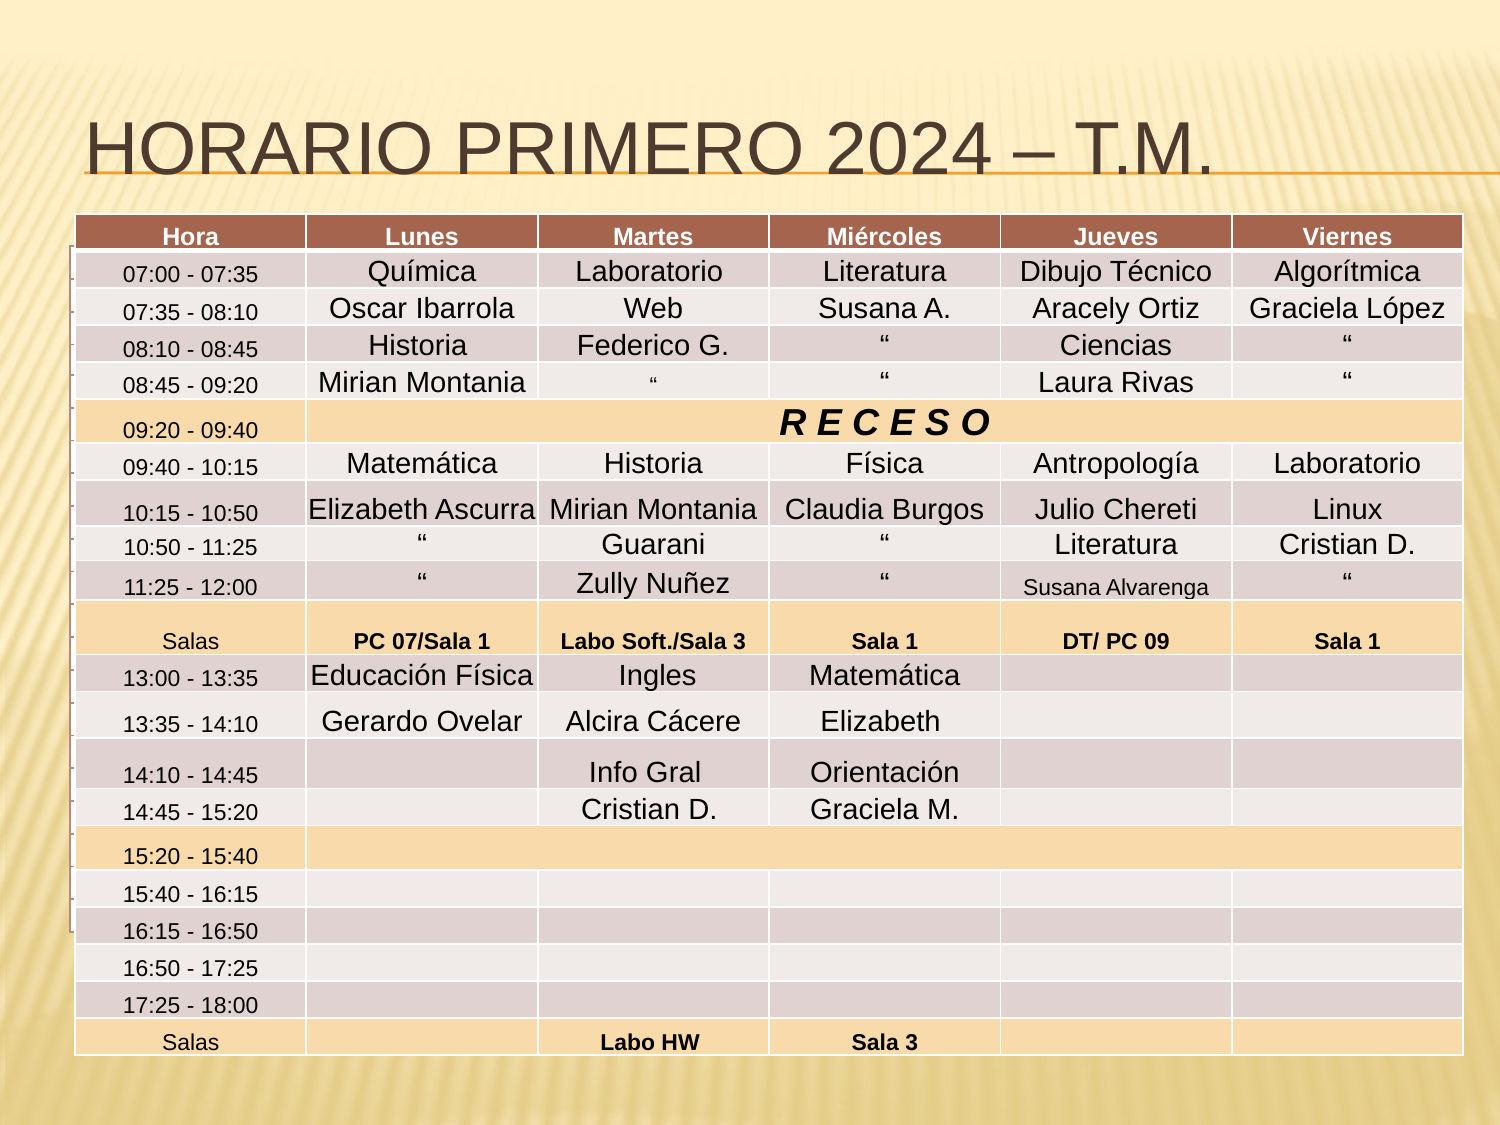

# Horario Primero 2024 – t.m.
| Hora | Lunes | Martes | Miércoles | Jueves | Viernes |
| --- | --- | --- | --- | --- | --- |
| 07:00 - 07:35 | Química | Laboratorio | Literatura | Dibujo Técnico | Algorítmica |
| 07:35 - 08:10 | Oscar Ibarrola | Web | Susana A. | Aracely Ortiz | Graciela López |
| 08:10 - 08:45 | Historia | Federico G. | “ | Ciencias | “ |
| 08:45 - 09:20 | Mirian Montania | “ | “ | Laura Rivas | “ |
| 09:20 - 09:40 | R E C E S O |  |  |  |  |
| 09:40 - 10:15 | Matemática | Historia | Física | Antropología | Laboratorio |
| 10:15 - 10:50 | Elizabeth Ascurra | Mirian Montania | Claudia Burgos | Julio Chereti | Linux |
| 10:50 - 11:25 | “ | Guarani | “ | Literatura | Cristian D. |
| 11:25 - 12:00 | “ | Zully Nuñez | “ | Susana Alvarenga | “ |
| Salas | PC 07/Sala 1 | Labo Soft./Sala 3 | Sala 1 | DT/ PC 09 | Sala 1 |
| 13:00 - 13:35 | Educación Física | Ingles | Matemática |  |  |
| 13:35 - 14:10 | Gerardo Ovelar | Alcira Cácere | Elizabeth |  |  |
| 14:10 - 14:45 |  | Info Gral | Orientación |  |  |
| 14:45 - 15:20 |  | Cristian D. | Graciela M. |  |  |
| 15:20 - 15:40 |  |  |  |  |  |
| 15:40 - 16:15 |  |  |  |  |  |
| 16:15 - 16:50 |  |  |  |  |  |
| 16:50 - 17:25 |  |  |  |  |  |
| 17:25 - 18:00 |  |  |  |  |  |
| Salas |  | Labo HW | Sala 3 |  |  |
| Hora | Lunes | Martes | Miércoles | Jueves | Viernes |
| --- | --- | --- | --- | --- | --- |
| 07:00 - 07:35 | Algoritmica | Laboratorio | Matemática | Etica | Historia |
| 07:35 - 08:10 | Graciela | Hardware | Elizabeth | Zulma | Jorge F. |
| 08:10 - 08:45 | " | Cristian | " | Administración | Inglés |
| 08:45 - 09:20 | " | " | " | Lourdes | Alcira C. |
| 09:20 - 09:40 | Receso |  |  |  |  |
| 09:40 - 10:15 | Química | Info. Gral. | Quimica | Laboratorio | Matemática |
| 10:15 - 10:50 | Rosalba | Cristian | Rosalba | PHP | Elizabeth |
| 10:50 - 11:25 | Guarani | Guarani | Ingles | Federico G. | Ciencias |
| 11:25 - 12:00 | Zully | Zully | Alcira C. | " | Irma |
| Salas | Sala 1 | Sala 2 | Sala 3 | Sala 3 / Labo | PC 09 |
| 13:00 - 13:35 |  |  | E. Física | Literatura | Fisica |
| 13:35 - 14:10 |  |  | Angel Amarilla | Susana A. | Parodi |
| 14:10 - 14:45 |  |  | Literatura | " | " |
| 14:45 - 15:20 |  |  | Susana |  | " |
| 15:20 - 15:40 | Receso |  |  |  |  |
| 15:40 - 16:15 |  |  |  |  |  |
| 16:15 - 16:50 |  |  |  |  |  |
| 16:50 - 17:25 |  |  |  |  |  |
| 17:25 - 18:00 |  |  |  |  |  |
| Salas |  | Sala 1 | PC | Sala 3 | Sala 1 |